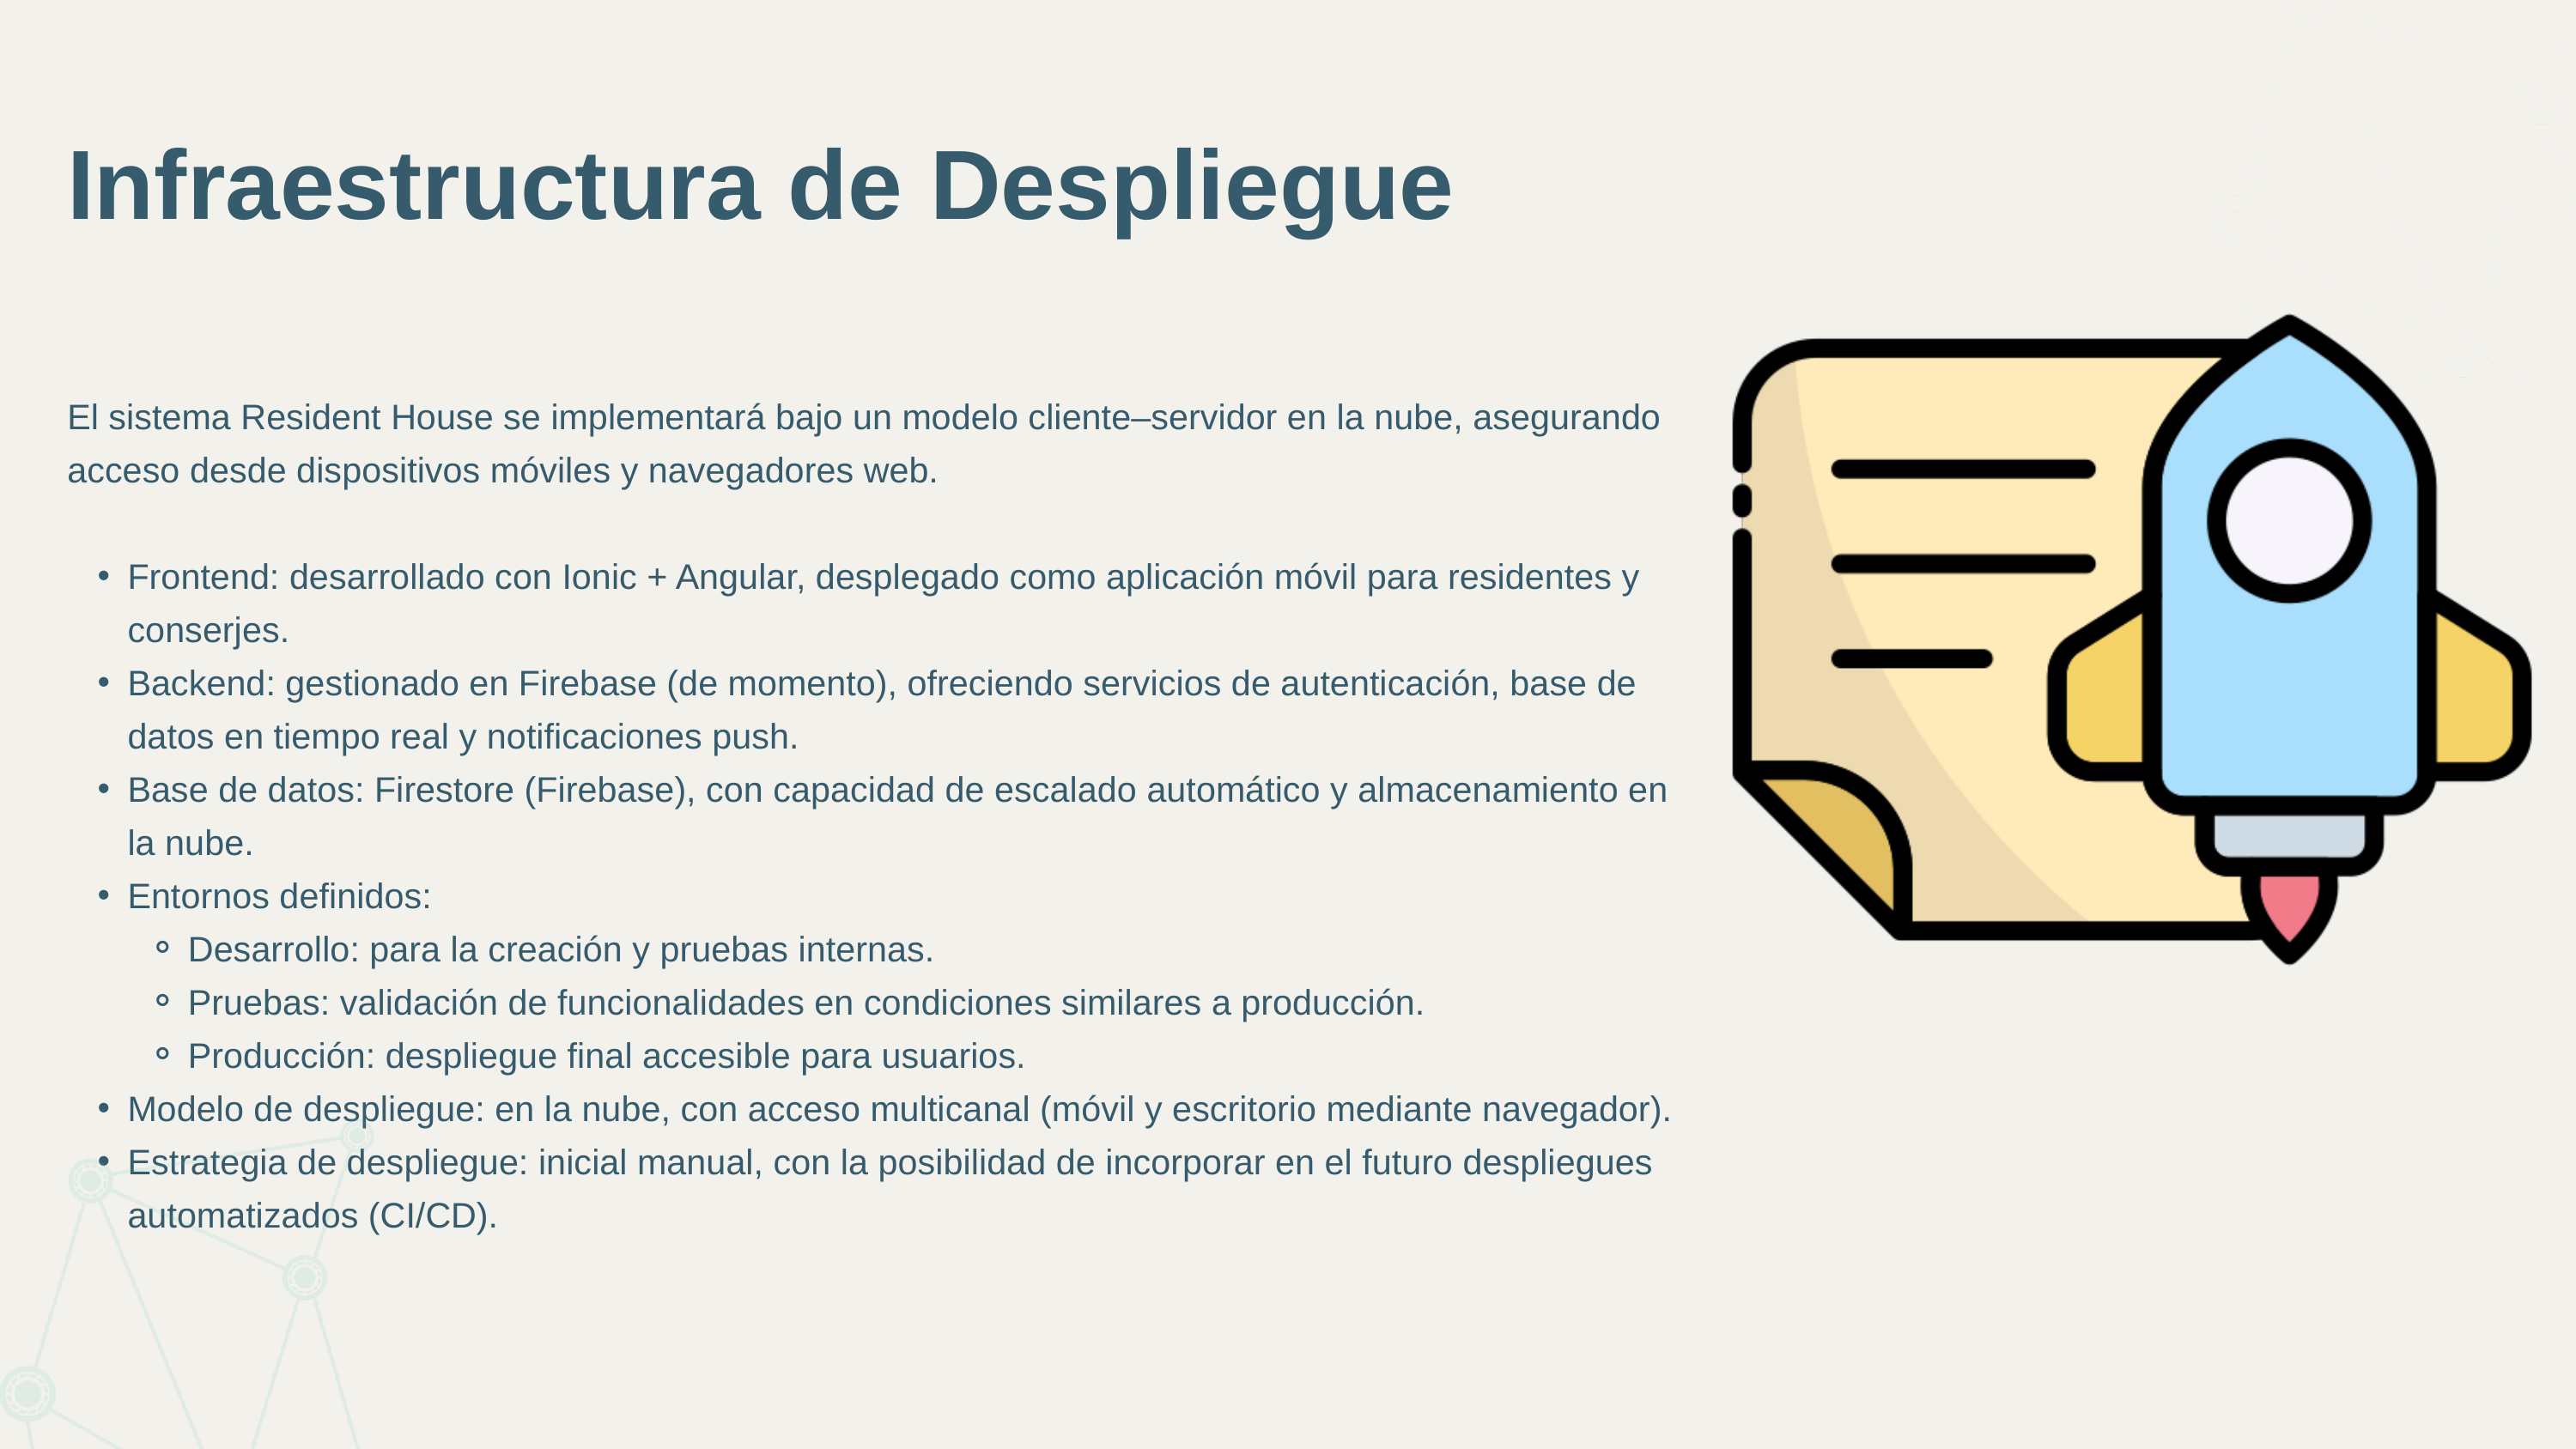

Infraestructura de Despliegue

El sistema Resident House se implementará bajo un modelo cliente–servidor en la nube, asegurando acceso desde dispositivos móviles y navegadores web.

Frontend: desarrollado con Ionic + Angular, desplegado como aplicación móvil para residentes y conserjes.
Backend: gestionado en Firebase (de momento), ofreciendo servicios de autenticación, base de datos en tiempo real y notificaciones push.
Base de datos: Firestore (Firebase), con capacidad de escalado automático y almacenamiento en la nube.
Entornos definidos:
Desarrollo: para la creación y pruebas internas.
Pruebas: validación de funcionalidades en condiciones similares a producción.
Producción: despliegue final accesible para usuarios.
Modelo de despliegue: en la nube, con acceso multicanal (móvil y escritorio mediante navegador).
Estrategia de despliegue: inicial manual, con la posibilidad de incorporar en el futuro despliegues automatizados (CI/CD).